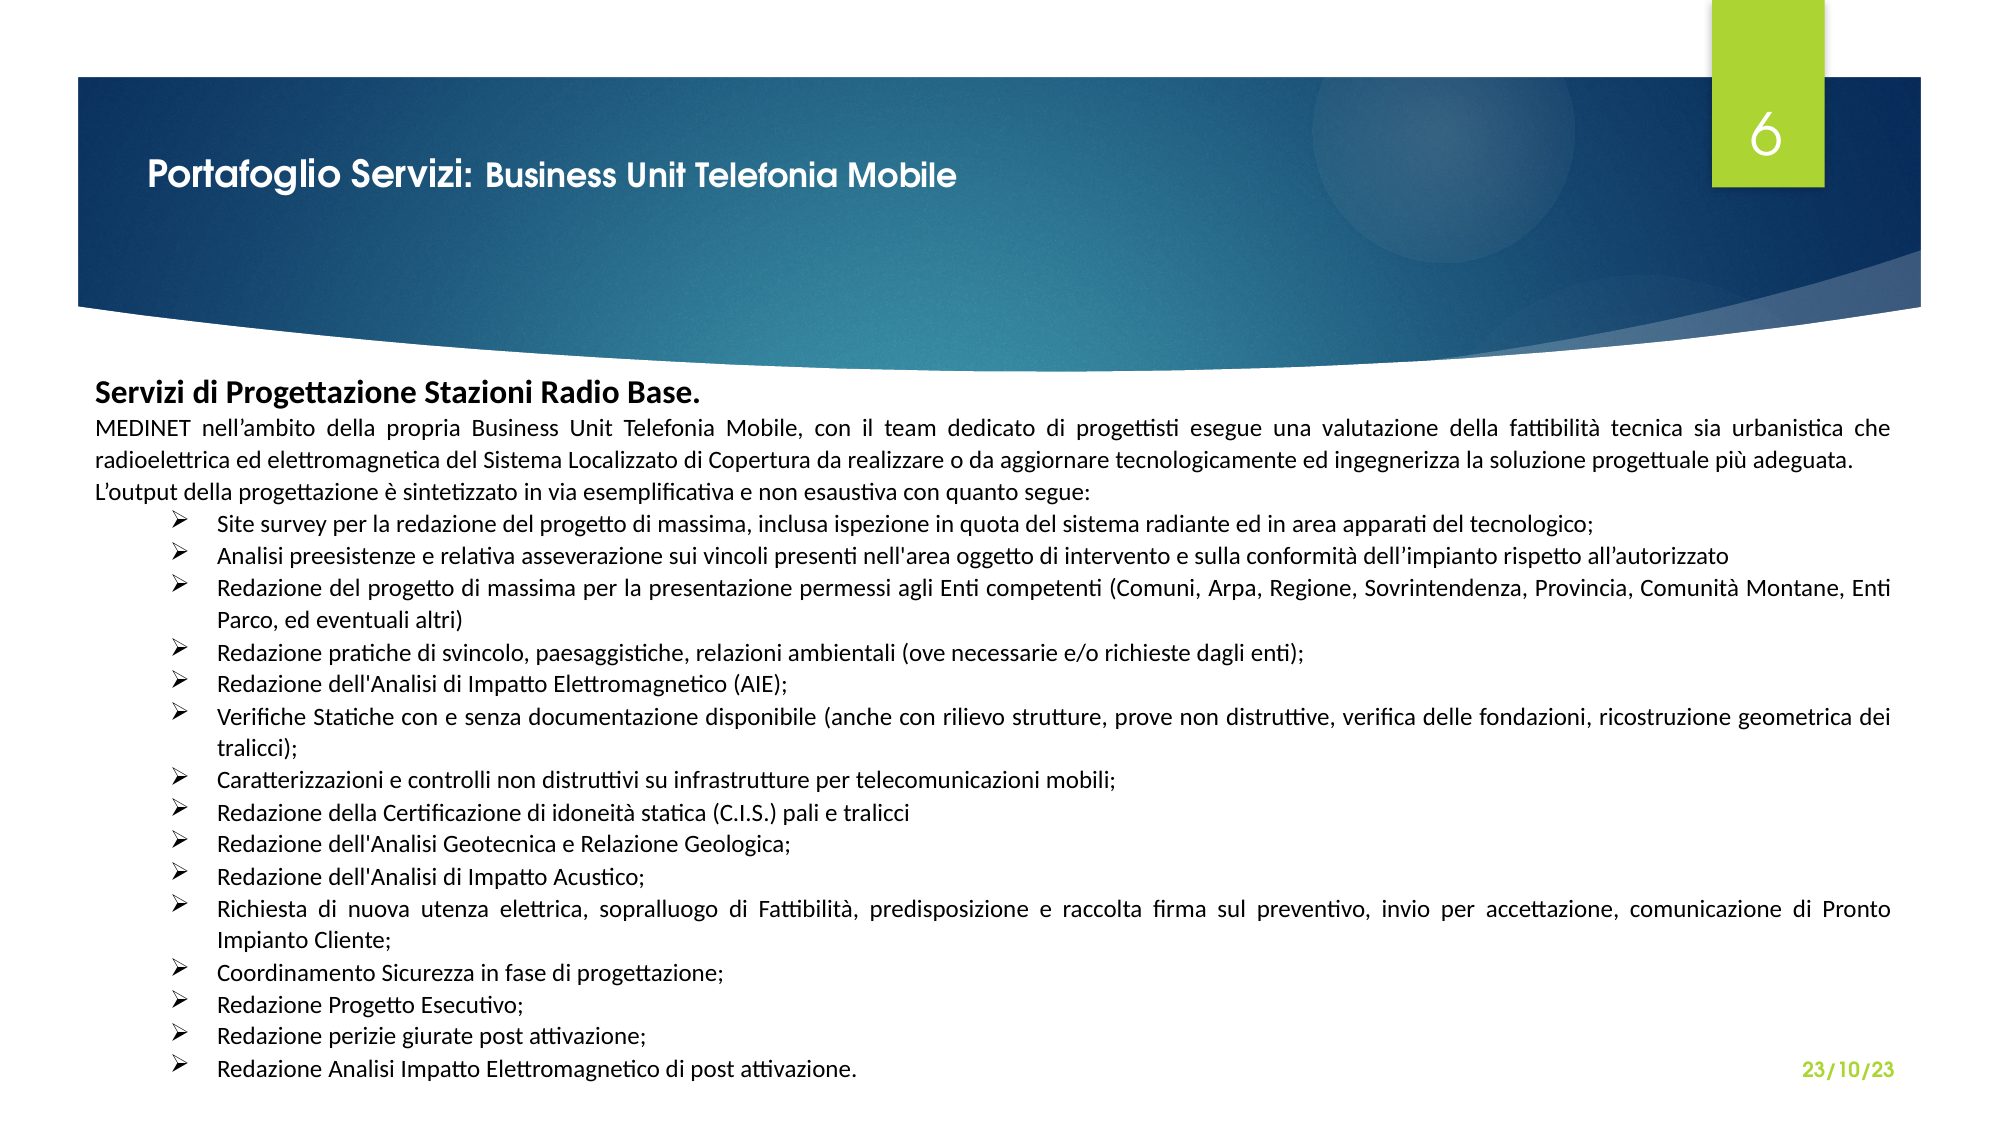

6
Portafoglio Servizi: Business Unit Telefonia Mobile
Servizi di Progettazione Stazioni Radio Base.
MEDINET nell’ambito della propria Business Unit Telefonia Mobile, con il team dedicato di progettisti esegue una valutazione della fattibilità tecnica sia urbanistica che radioelettrica ed elettromagnetica del Sistema Localizzato di Copertura da realizzare o da aggiornare tecnologicamente ed ingegnerizza la soluzione progettuale più adeguata.
L’output della progettazione è sintetizzato in via esemplificativa e non esaustiva con quanto segue:
Site survey per la redazione del progetto di massima, inclusa ispezione in quota del sistema radiante ed in area apparati del tecnologico;
Analisi preesistenze e relativa asseverazione sui vincoli presenti nell'area oggetto di intervento e sulla conformità dell’impianto rispetto all’autorizzato
Redazione del progetto di massima per la presentazione permessi agli Enti competenti (Comuni, Arpa, Regione, Sovrintendenza, Provincia, Comunità Montane, Enti Parco, ed eventuali altri)
Redazione pratiche di svincolo, paesaggistiche, relazioni ambientali (ove necessarie e/o richieste dagli enti);
Redazione dell'Analisi di Impatto Elettromagnetico (AIE);
Verifiche Statiche con e senza documentazione disponibile (anche con rilievo strutture, prove non distruttive, verifica delle fondazioni, ricostruzione geometrica dei tralicci);
Caratterizzazioni e controlli non distruttivi su infrastrutture per telecomunicazioni mobili;
Redazione della Certificazione di idoneità statica (C.I.S.) pali e tralicci
Redazione dell'Analisi Geotecnica e Relazione Geologica;
Redazione dell'Analisi di Impatto Acustico;
Richiesta di nuova utenza elettrica, sopralluogo di Fattibilità, predisposizione e raccolta firma sul preventivo, invio per accettazione, comunicazione di Pronto Impianto Cliente;
Coordinamento Sicurezza in fase di progettazione;
Redazione Progetto Esecutivo;
Redazione perizie giurate post attivazione;
Redazione Analisi Impatto Elettromagnetico di post attivazione.
23/10/23